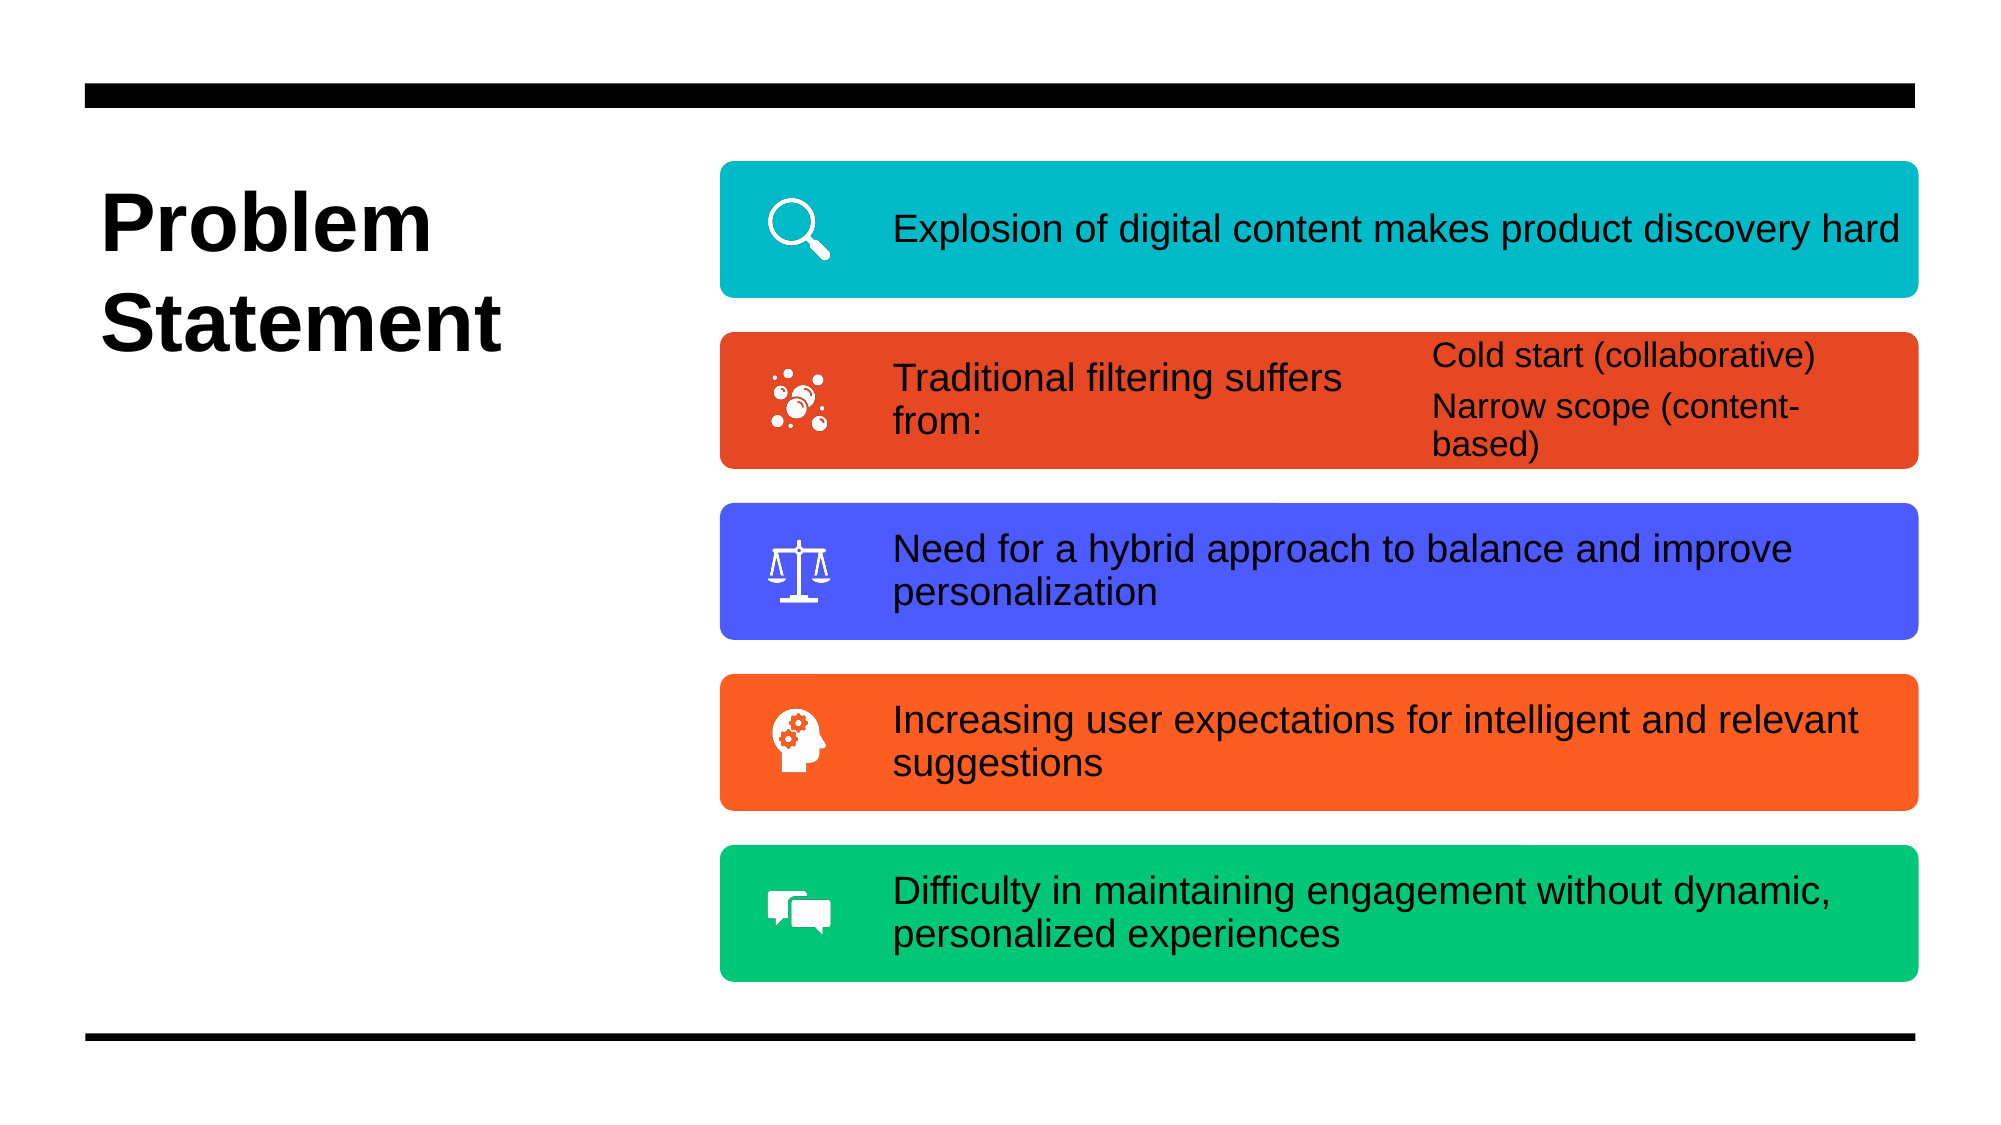

# Problem Statement
Explosion of digital content makes product discovery hard
Traditional filtering suffers from:
Cold start (collaborative)
Narrow scope (content-based)
Need for a hybrid approach to balance and improve personalization
Increasing user expectations for intelligent and relevant suggestions
Difficulty in maintaining engagement without dynamic, personalized experiences